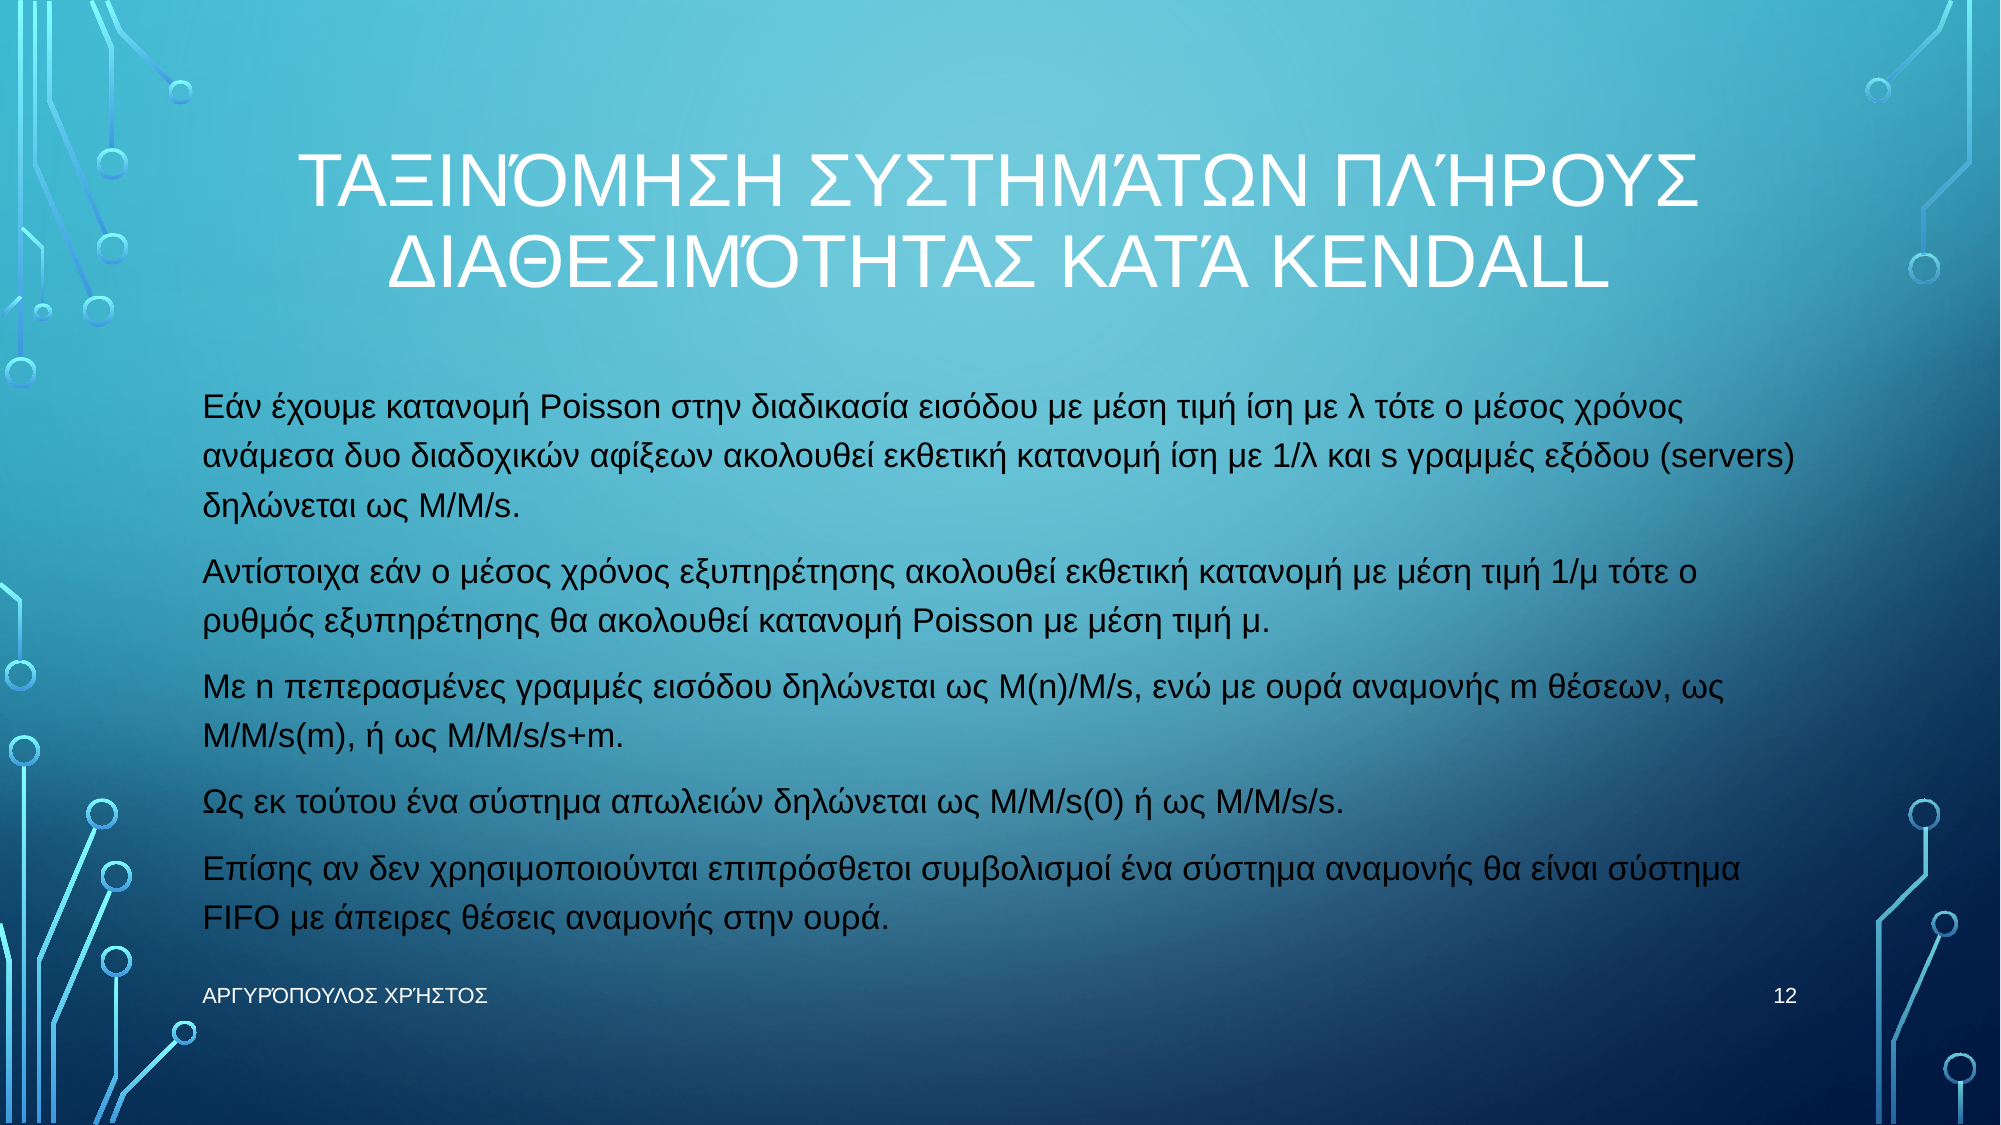

# Ταξινόμηση συστημάτων πλήρους διαθεσιμότητας κατά Kendall
Εάν έχουμε κατανομή Poisson στην διαδικασία εισόδου με μέση τιμή ίση με λ τότε ο μέσος χρόνος ανάμεσα δυο διαδοχικών αφίξεων ακολουθεί εκθετική κατανομή ίση με 1/λ και s γραμμές εξόδου (servers) δηλώνεται ως M/M/s.
Αντίστοιχα εάν ο μέσος χρόνος εξυπηρέτησης ακολουθεί εκθετική κατανομή με μέση τιμή 1/μ τότε ο ρυθμός εξυπηρέτησης θα ακολουθεί κατανομή Poisson με μέση τιμή μ.
Με n πεπερασμένες γραμμές εισόδου δηλώνεται ως M(n)/M/s, ενώ με ουρά αναμονής m θέσεων, ως M/M/s(m), ή ως M/M/s/s+m.
Ως εκ τούτου ένα σύστημα απωλειών δηλώνεται ως M/M/s(0) ή ως M/M/s/s.
Επίσης αν δεν χρησιμοποιούνται επιπρόσθετοι συμβολισμοί ένα σύστημα αναμονής θα είναι σύστημα FIFO με άπειρες θέσεις αναμονής στην ουρά.
12
Αργυρόπουλος Χρήστος